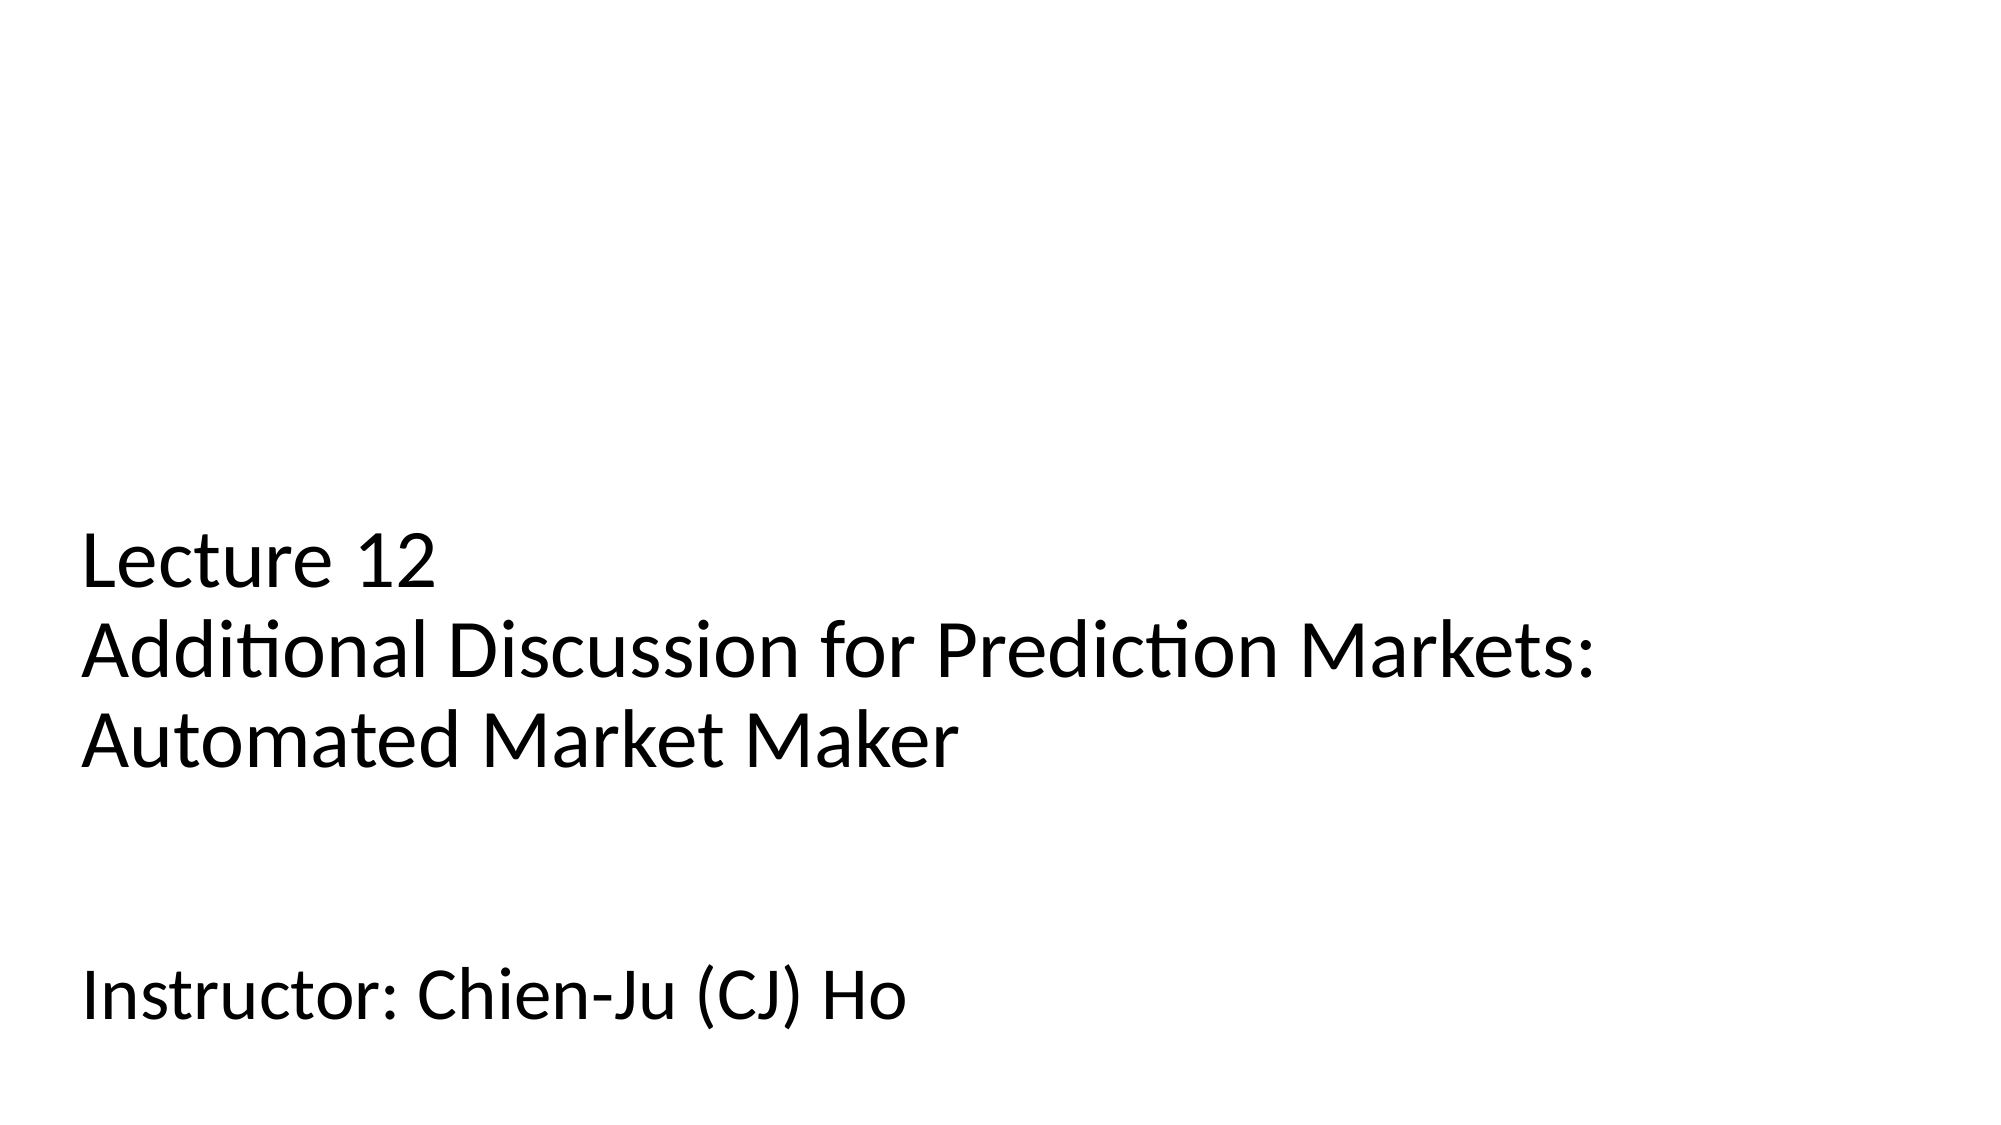

# Lecture 12 Additional Discussion for Prediction Markets: Automated Market Maker

Instructor: Chien-Ju (CJ) Ho